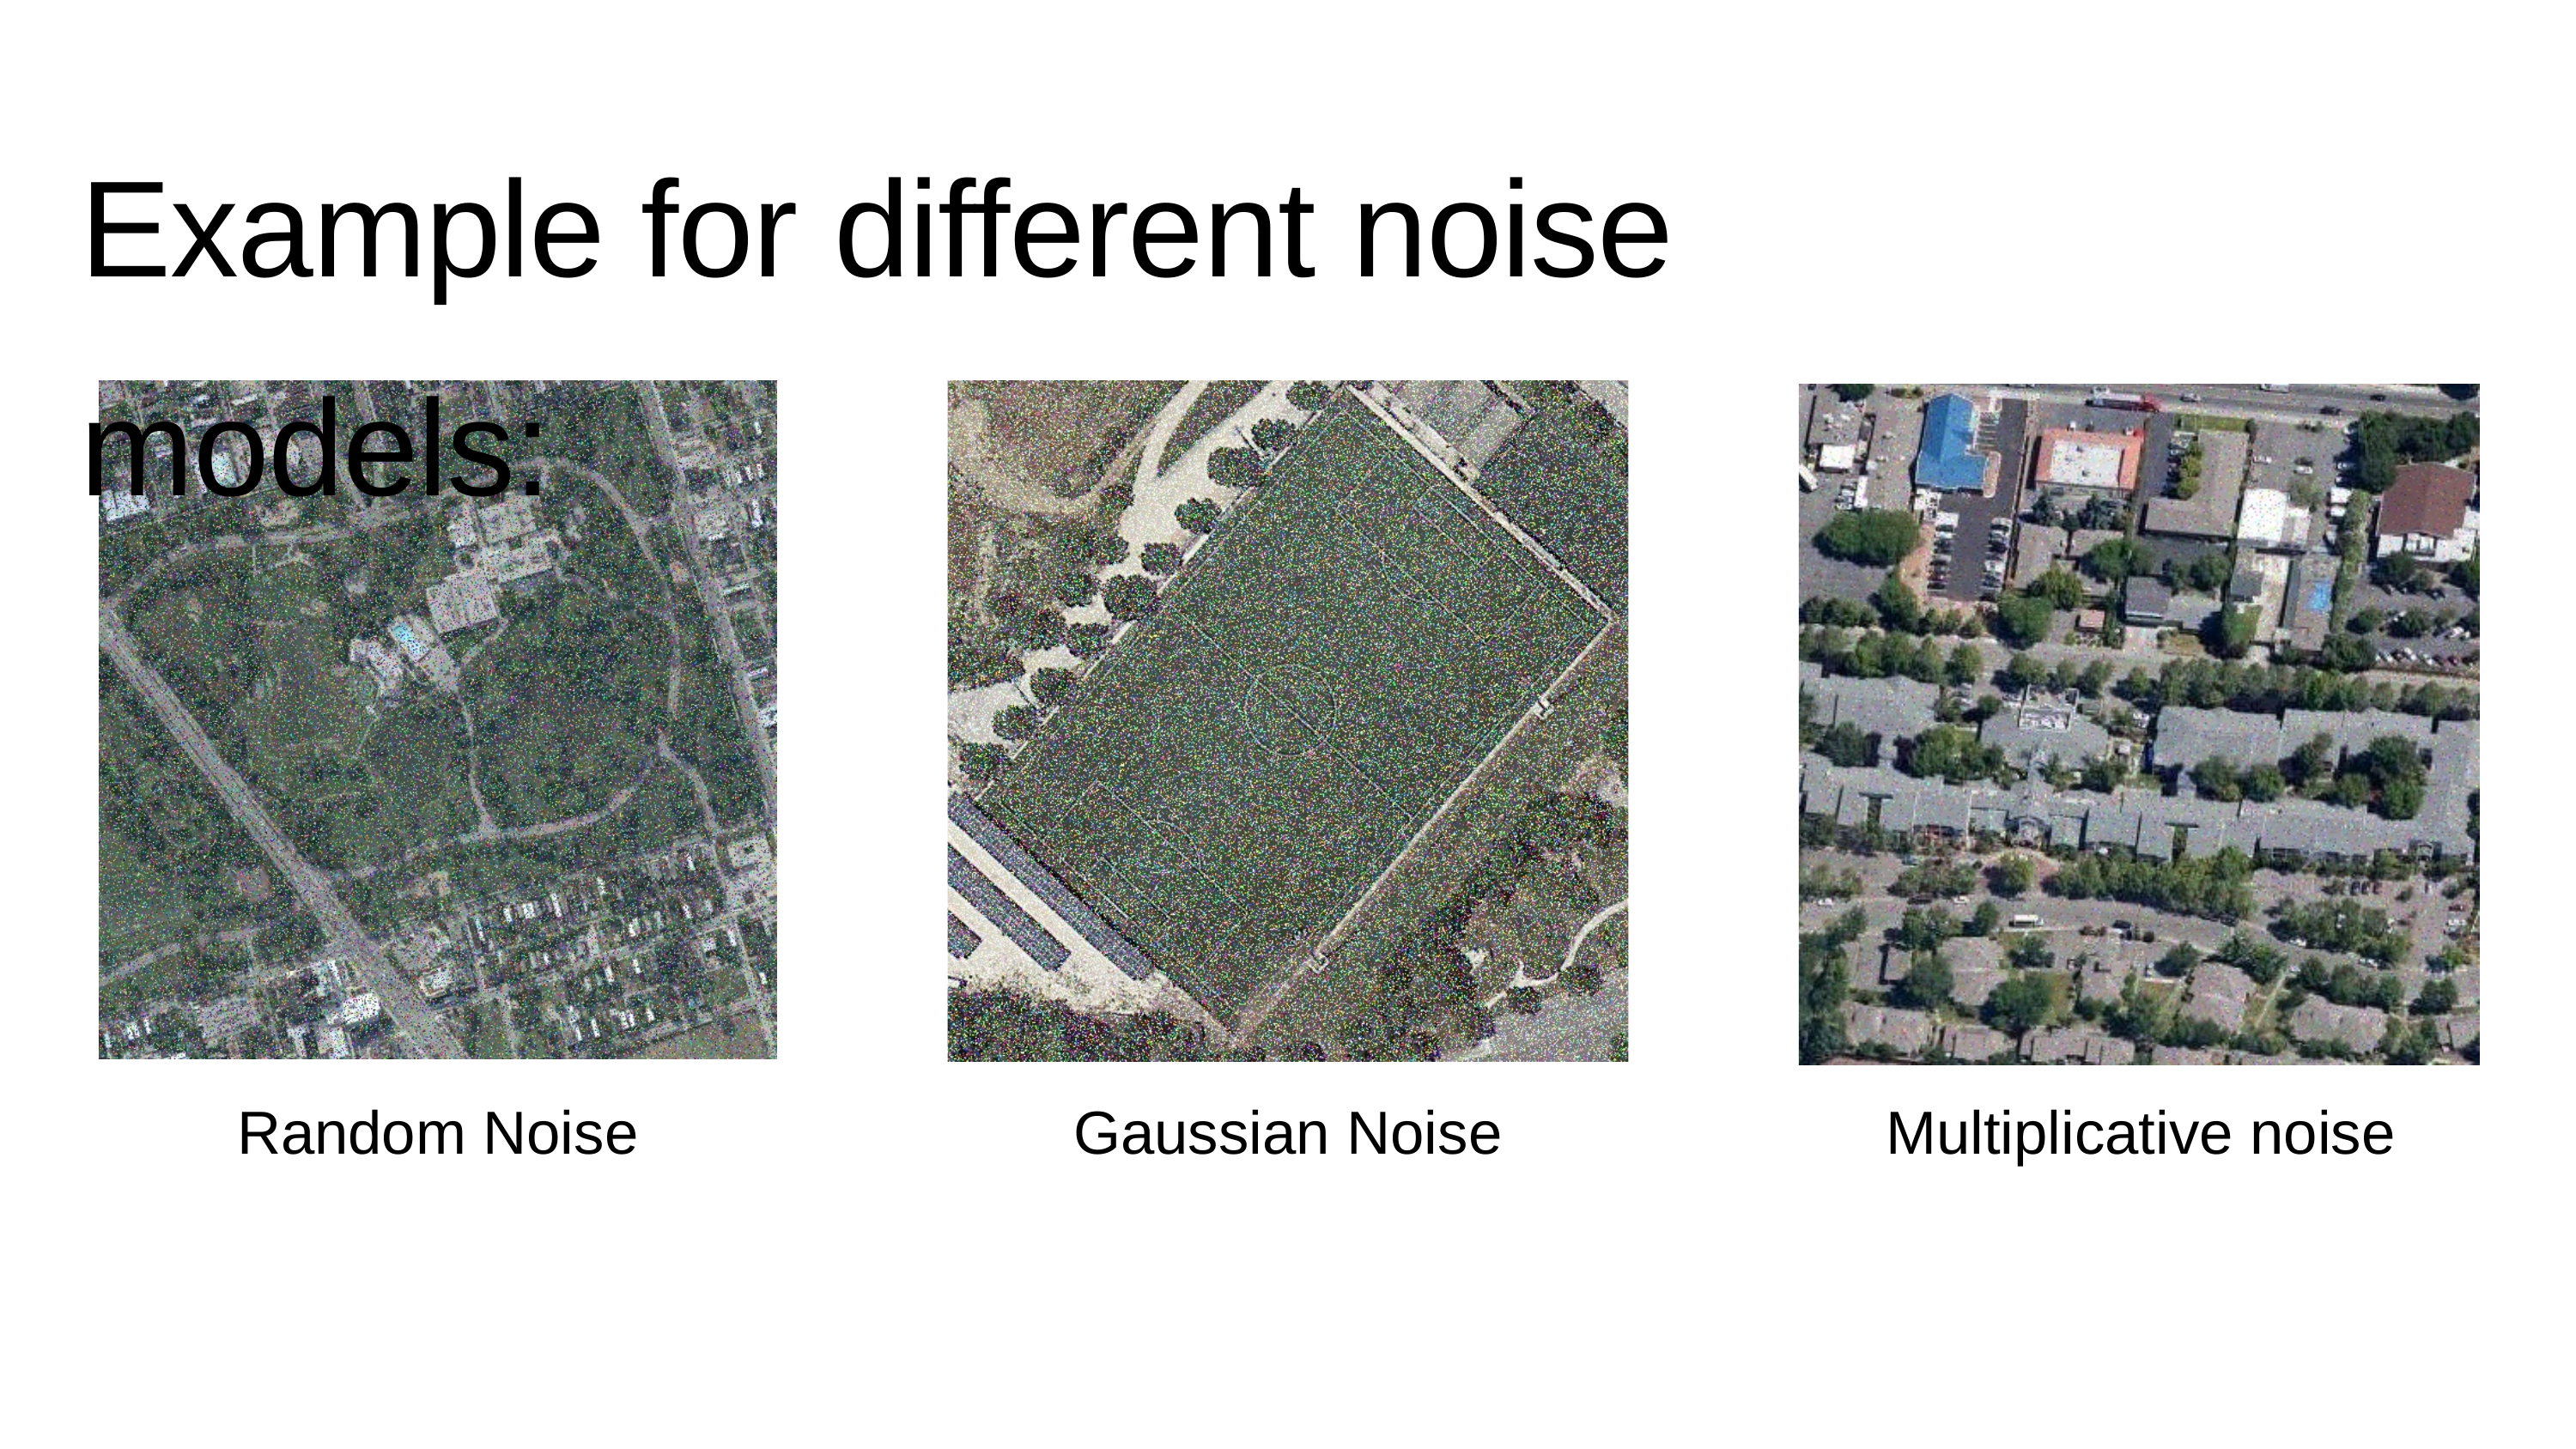

Example for different noise models:

Random Noise
Gaussian Noise
Multiplicative noise